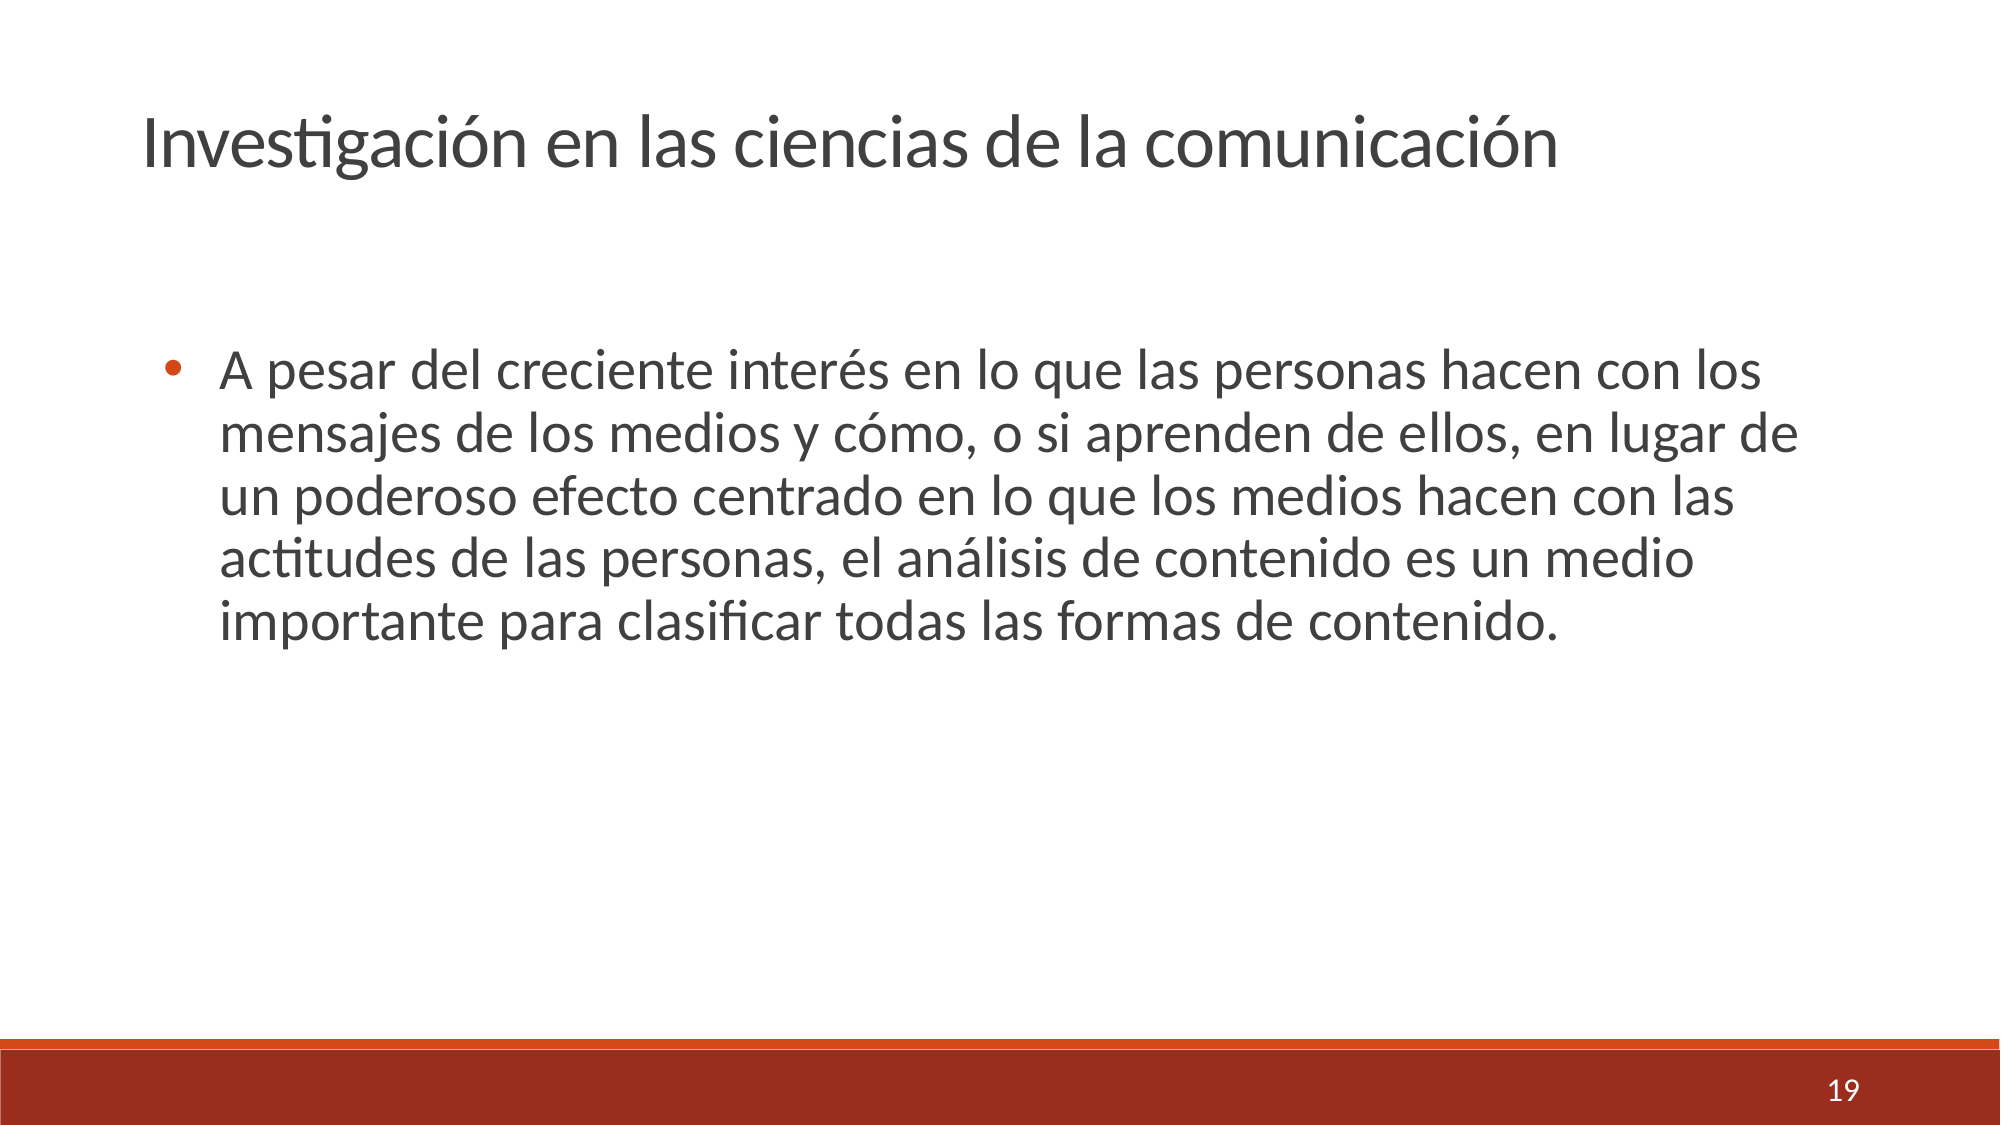

Investigación en las ciencias de la comunicación

A pesar del creciente interés en lo que las personas hacen con los mensajes de los medios y cómo, o si aprenden de ellos, en lugar de un poderoso efecto centrado en lo que los medios hacen con las actitudes de las personas, el análisis de contenido es un medio importante para clasificar todas las formas de contenido.
19